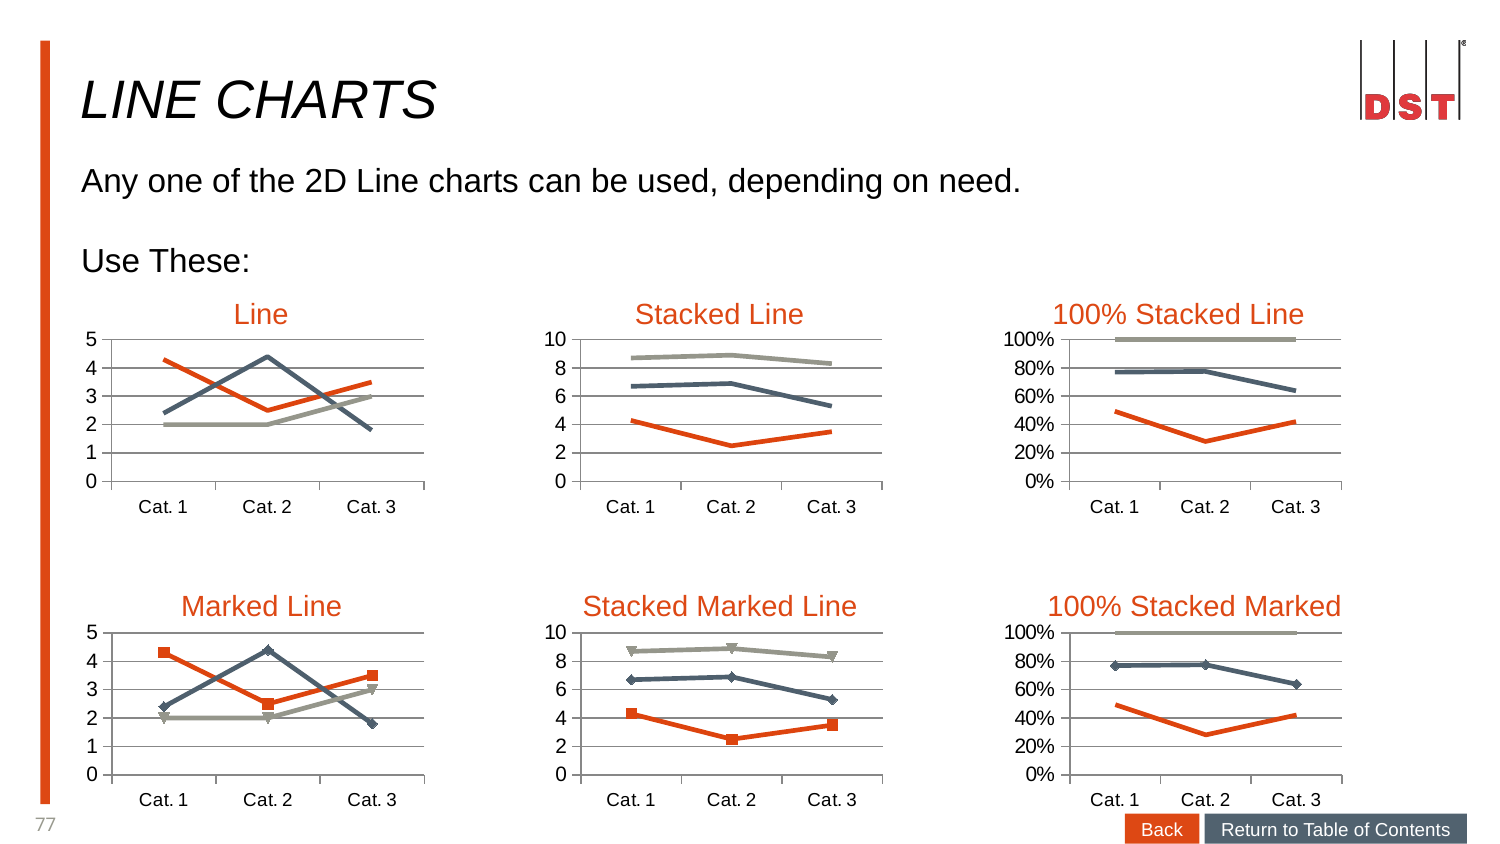

# Line charts
Any one of the 2D Line charts can be used, depending on need.

Use These:

Line

Stacked Line

100% Stacked Line

### Chart

| Category | Series 1 | Series 2 | Series 3 |
|---|---|---|---|
| Cat. 1 | 4.3 | 2.4 | 2.0 |
| Cat. 2 | 2.5 | 4.4 | 2.0 |
| Cat. 3 | 3.5 | 1.8 | 3.0 |

### Chart

| Category | Series 1 | Series 2 | Series 3 |
|---|---|---|---|
| Cat. 1 | 4.3 | 2.4 | 2.0 |
| Cat. 2 | 2.5 | 4.4 | 2.0 |
| Cat. 3 | 3.5 | 1.8 | 3.0 |

### Chart

| Category | Series 1 | Series 2 | Series 3 |
|---|---|---|---|
| Cat. 1 | 4.3 | 2.4 | 2.0 |
| Cat. 2 | 2.5 | 4.4 | 2.0 |
| Cat. 3 | 3.5 | 1.8 | 3.0 |
Marked Line

Stacked Marked Line

100% Stacked Marked

### Chart

| Category | Series 1 | Series 2 | Series 3 |
|---|---|---|---|
| Cat. 1 | 4.3 | 2.4 | 2.0 |
| Cat. 2 | 2.5 | 4.4 | 2.0 |
| Cat. 3 | 3.5 | 1.8 | 3.0 |

### Chart

| Category | Series 1 | Series 2 | Series 3 |
|---|---|---|---|
| Cat. 1 | 4.3 | 2.4 | 2.0 |
| Cat. 2 | 2.5 | 4.4 | 2.0 |
| Cat. 3 | 3.5 | 1.8 | 3.0 |

### Chart

| Category | Series 1 | Series 2 | Series 3 |
|---|---|---|---|
| Cat. 1 | 4.3 | 2.4 | 2.0 |
| Cat. 2 | 2.5 | 4.4 | 2.0 |
| Cat. 3 | 3.5 | 1.8 | 3.0 |
Back
Return to Table of Contents